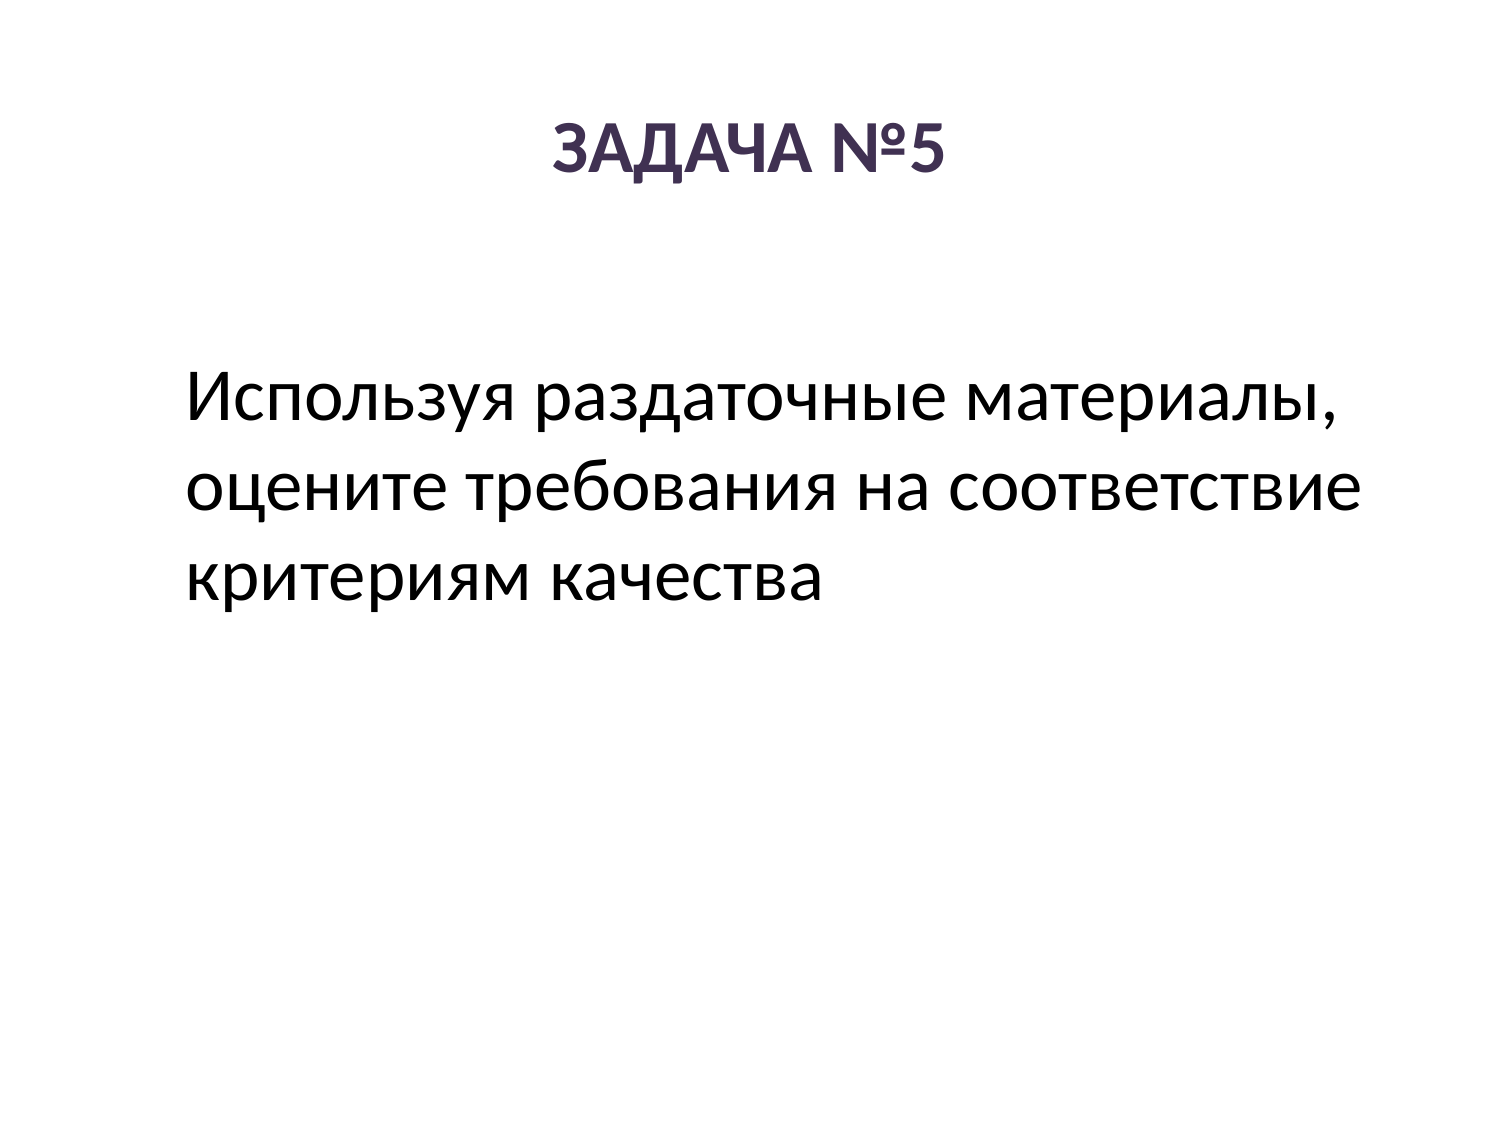

ЗАДАЧА №5
Используя раздаточные материалы, оцените требования на соответствие критериям качества